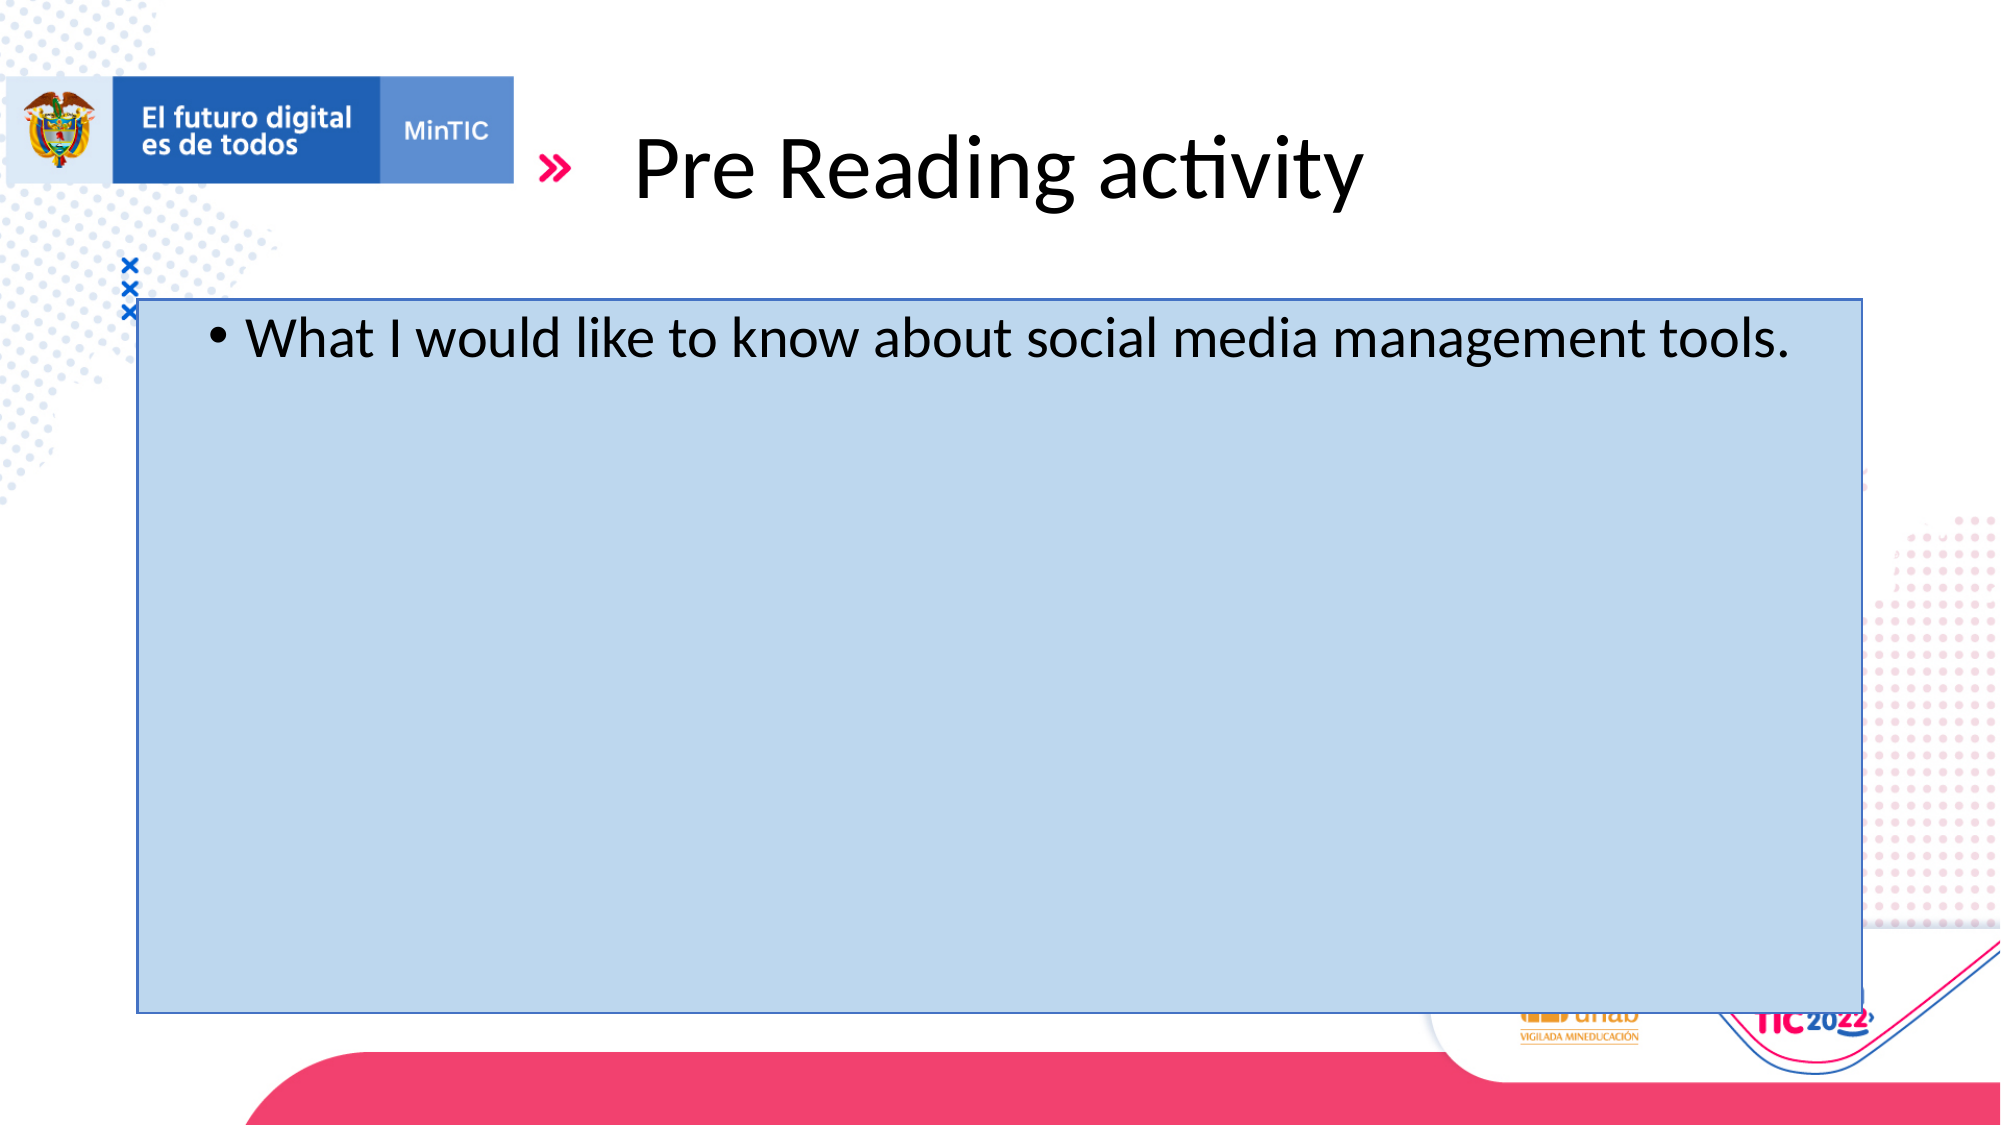

# Pre Reading activity
What I would like to know about social media management tools.